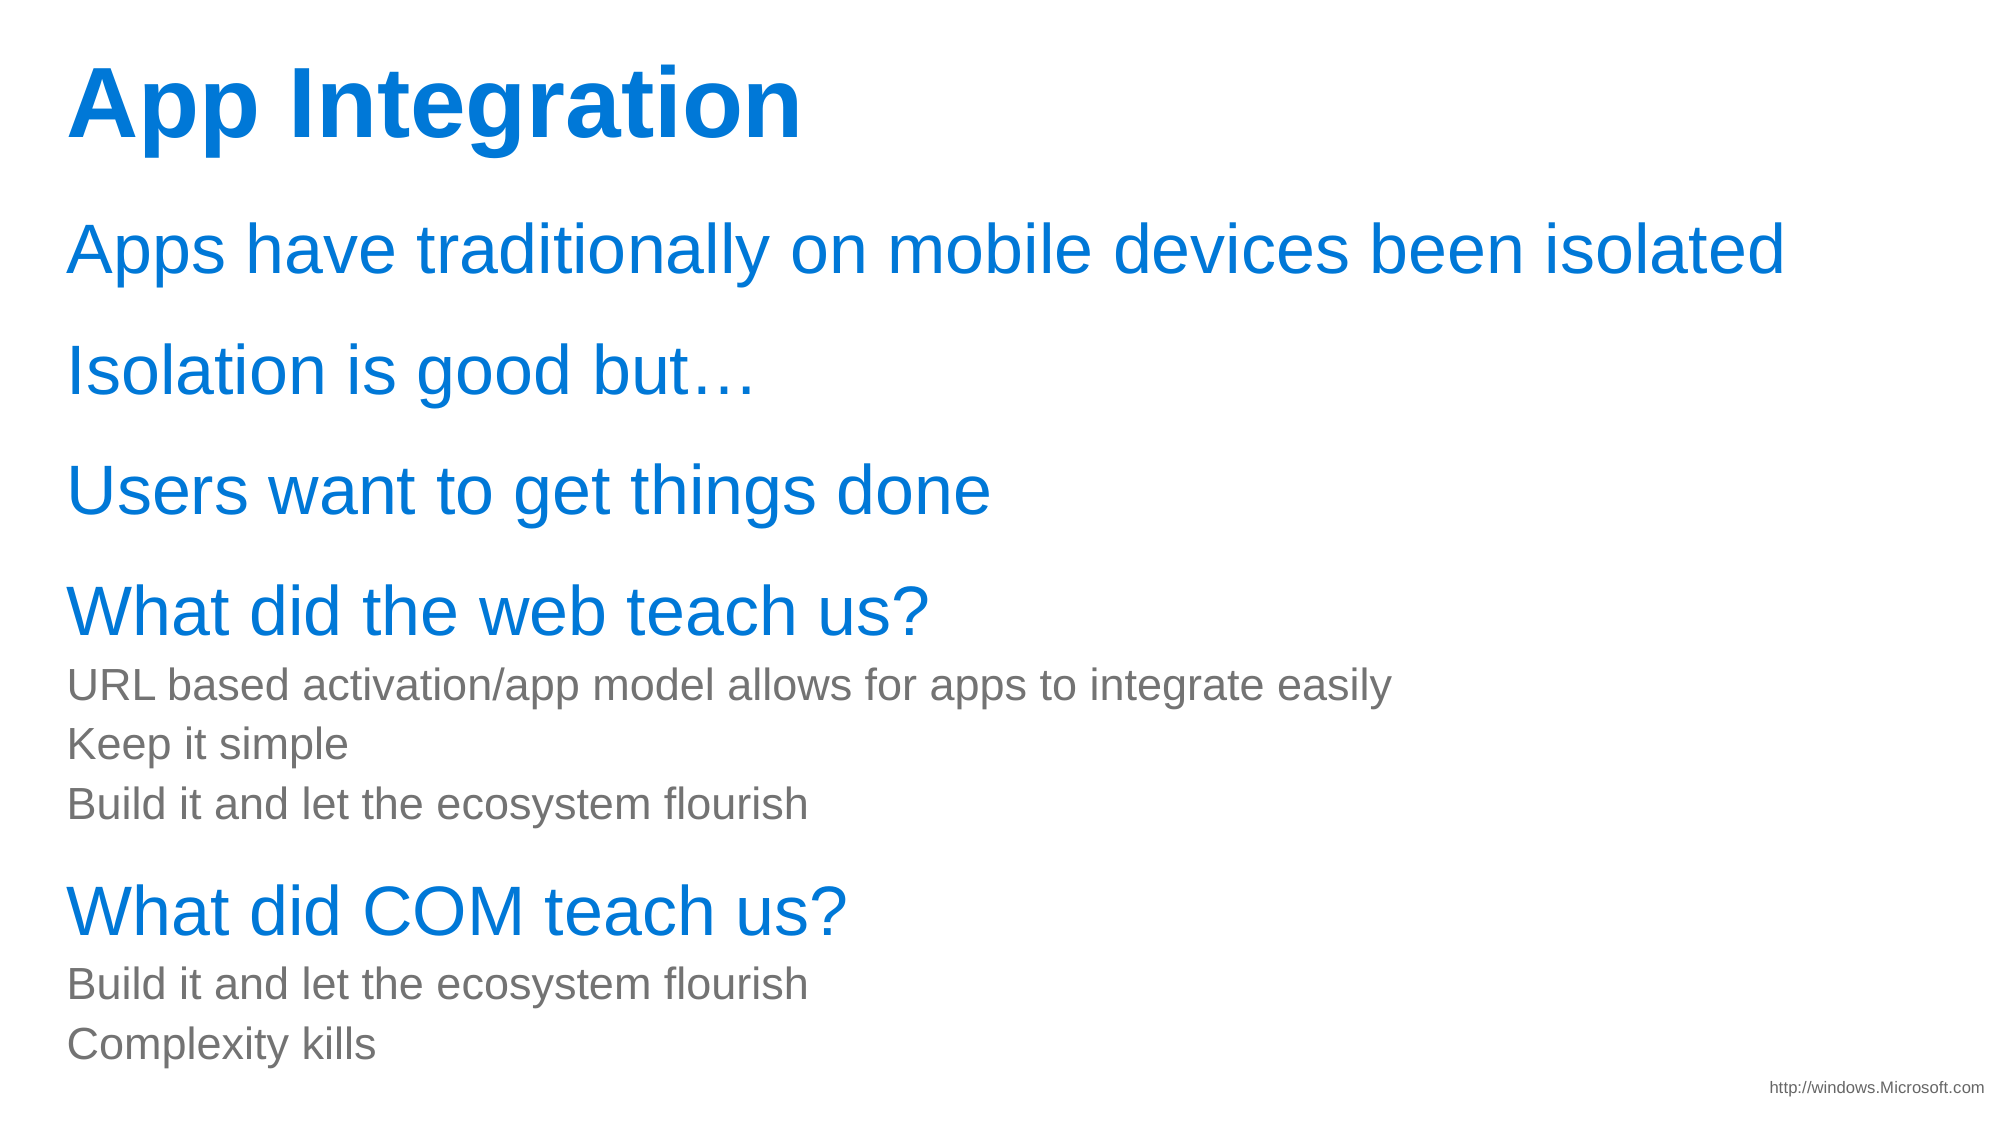

# App Integration
Apps have traditionally on mobile devices been isolated
Isolation is good but…
Users want to get things done
What did the web teach us?
URL based activation/app model allows for apps to integrate easily
Keep it simple
Build it and let the ecosystem flourish
What did COM teach us?
Build it and let the ecosystem flourish
Complexity kills